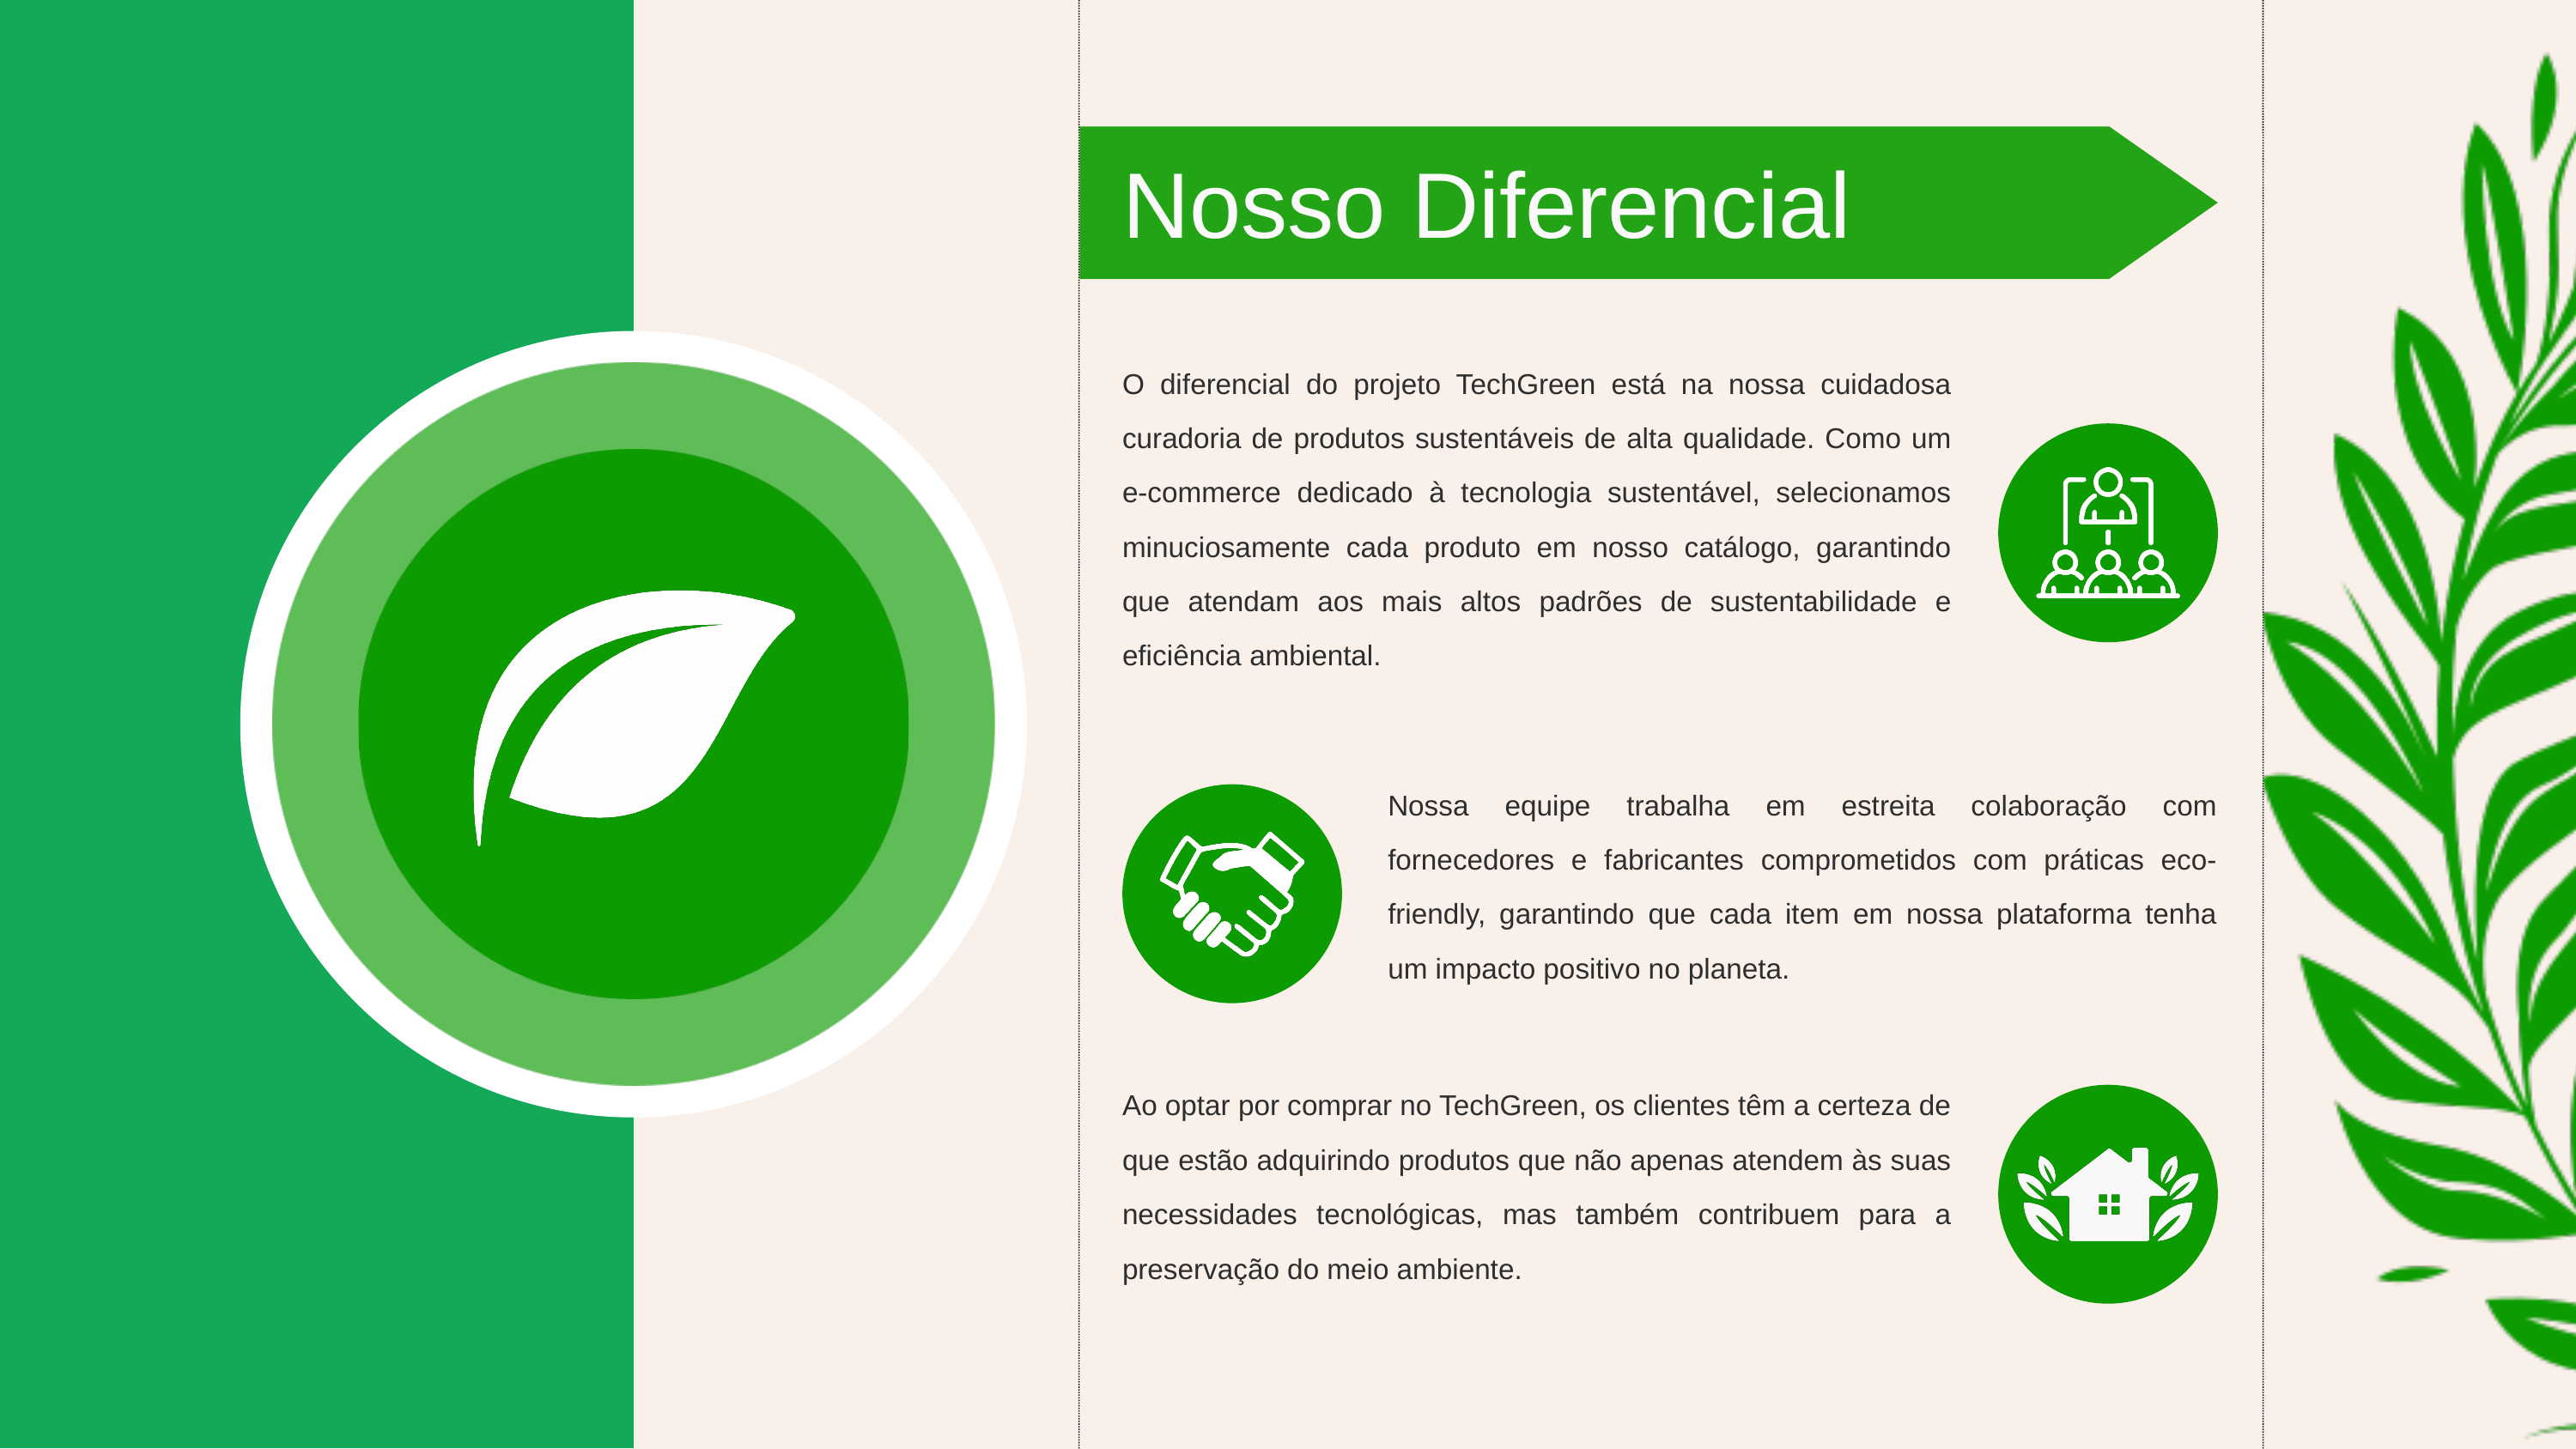

Nosso Diferencial

O diferencial do projeto TechGreen está na nossa cuidadosa curadoria de produtos sustentáveis de alta qualidade. Como um e-commerce dedicado à tecnologia sustentável, selecionamos minuciosamente cada produto em nosso catálogo, garantindo que atendam aos mais altos padrões de sustentabilidade e eficiência ambiental.

Nossa equipe trabalha em estreita colaboração com fornecedores e fabricantes comprometidos com práticas eco-friendly, garantindo que cada item em nossa plataforma tenha um impacto positivo no planeta.

Ao optar por comprar no TechGreen, os clientes têm a certeza de que estão adquirindo produtos que não apenas atendem às suas necessidades tecnológicas, mas também contribuem para a preservação do meio ambiente.